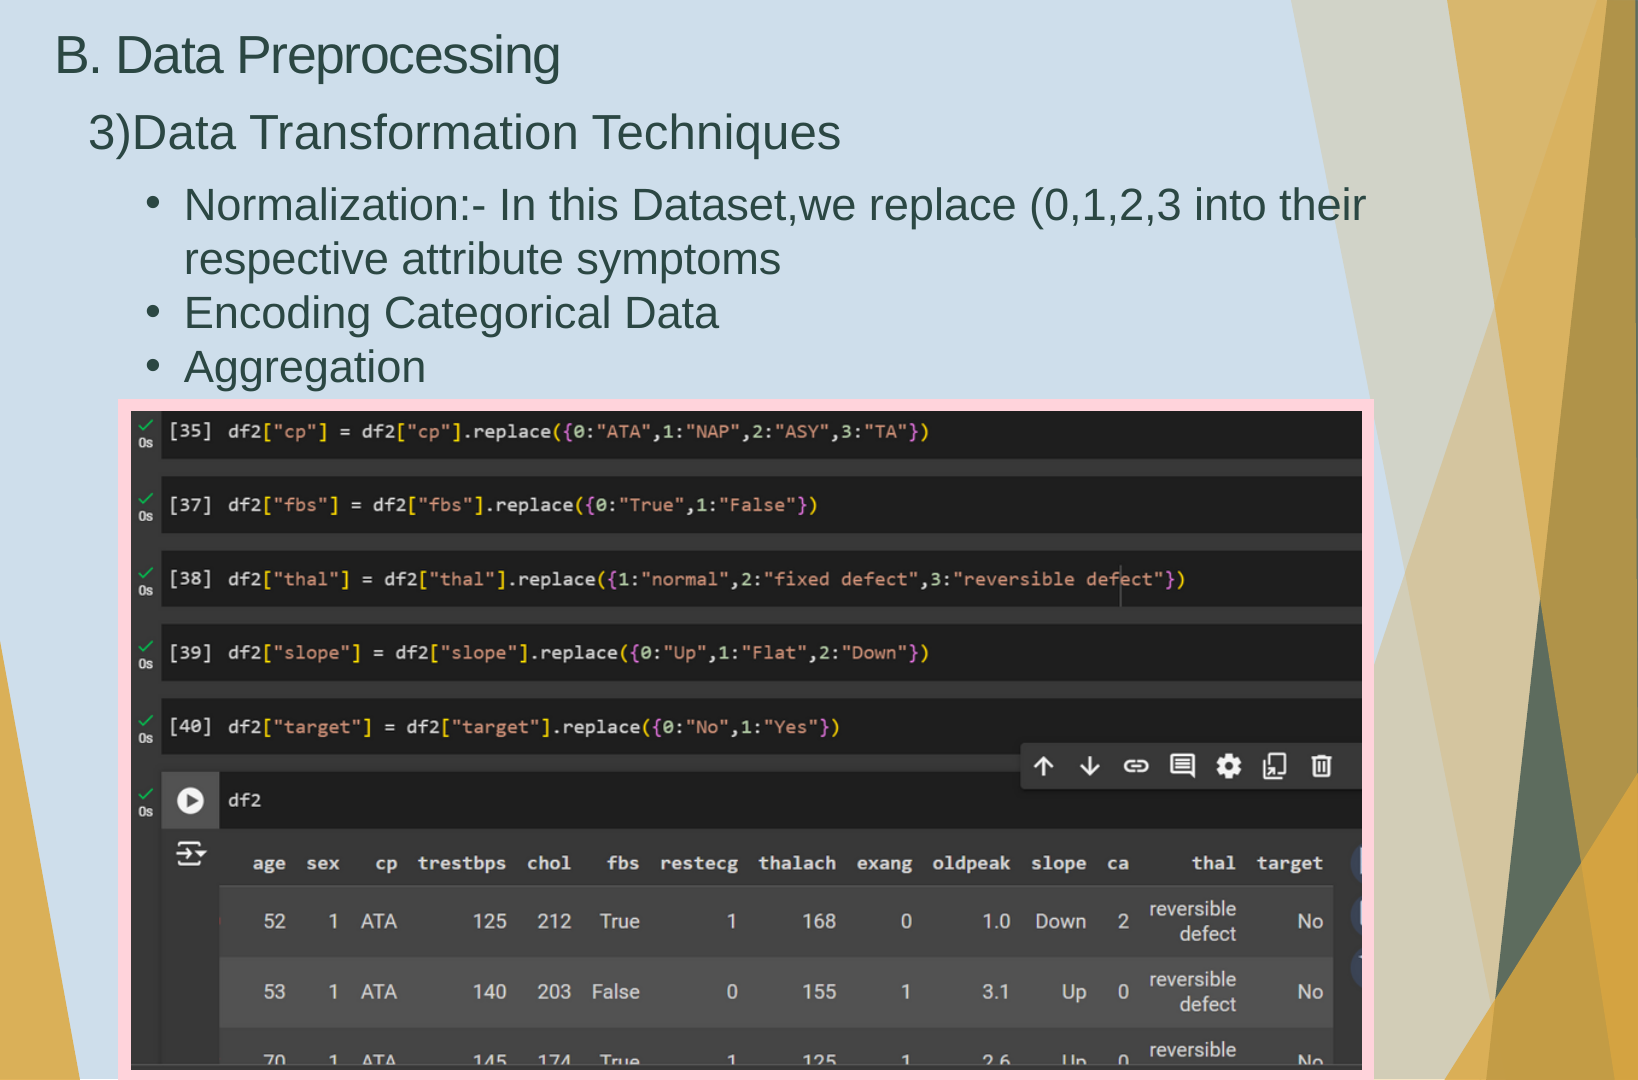

B. Data Preprocessing
3)Data Transformation Techniques
Normalization:- In this Dataset,we replace (0,1,2,3 into their respective attribute symptoms
Encoding Categorical Data
Aggregation